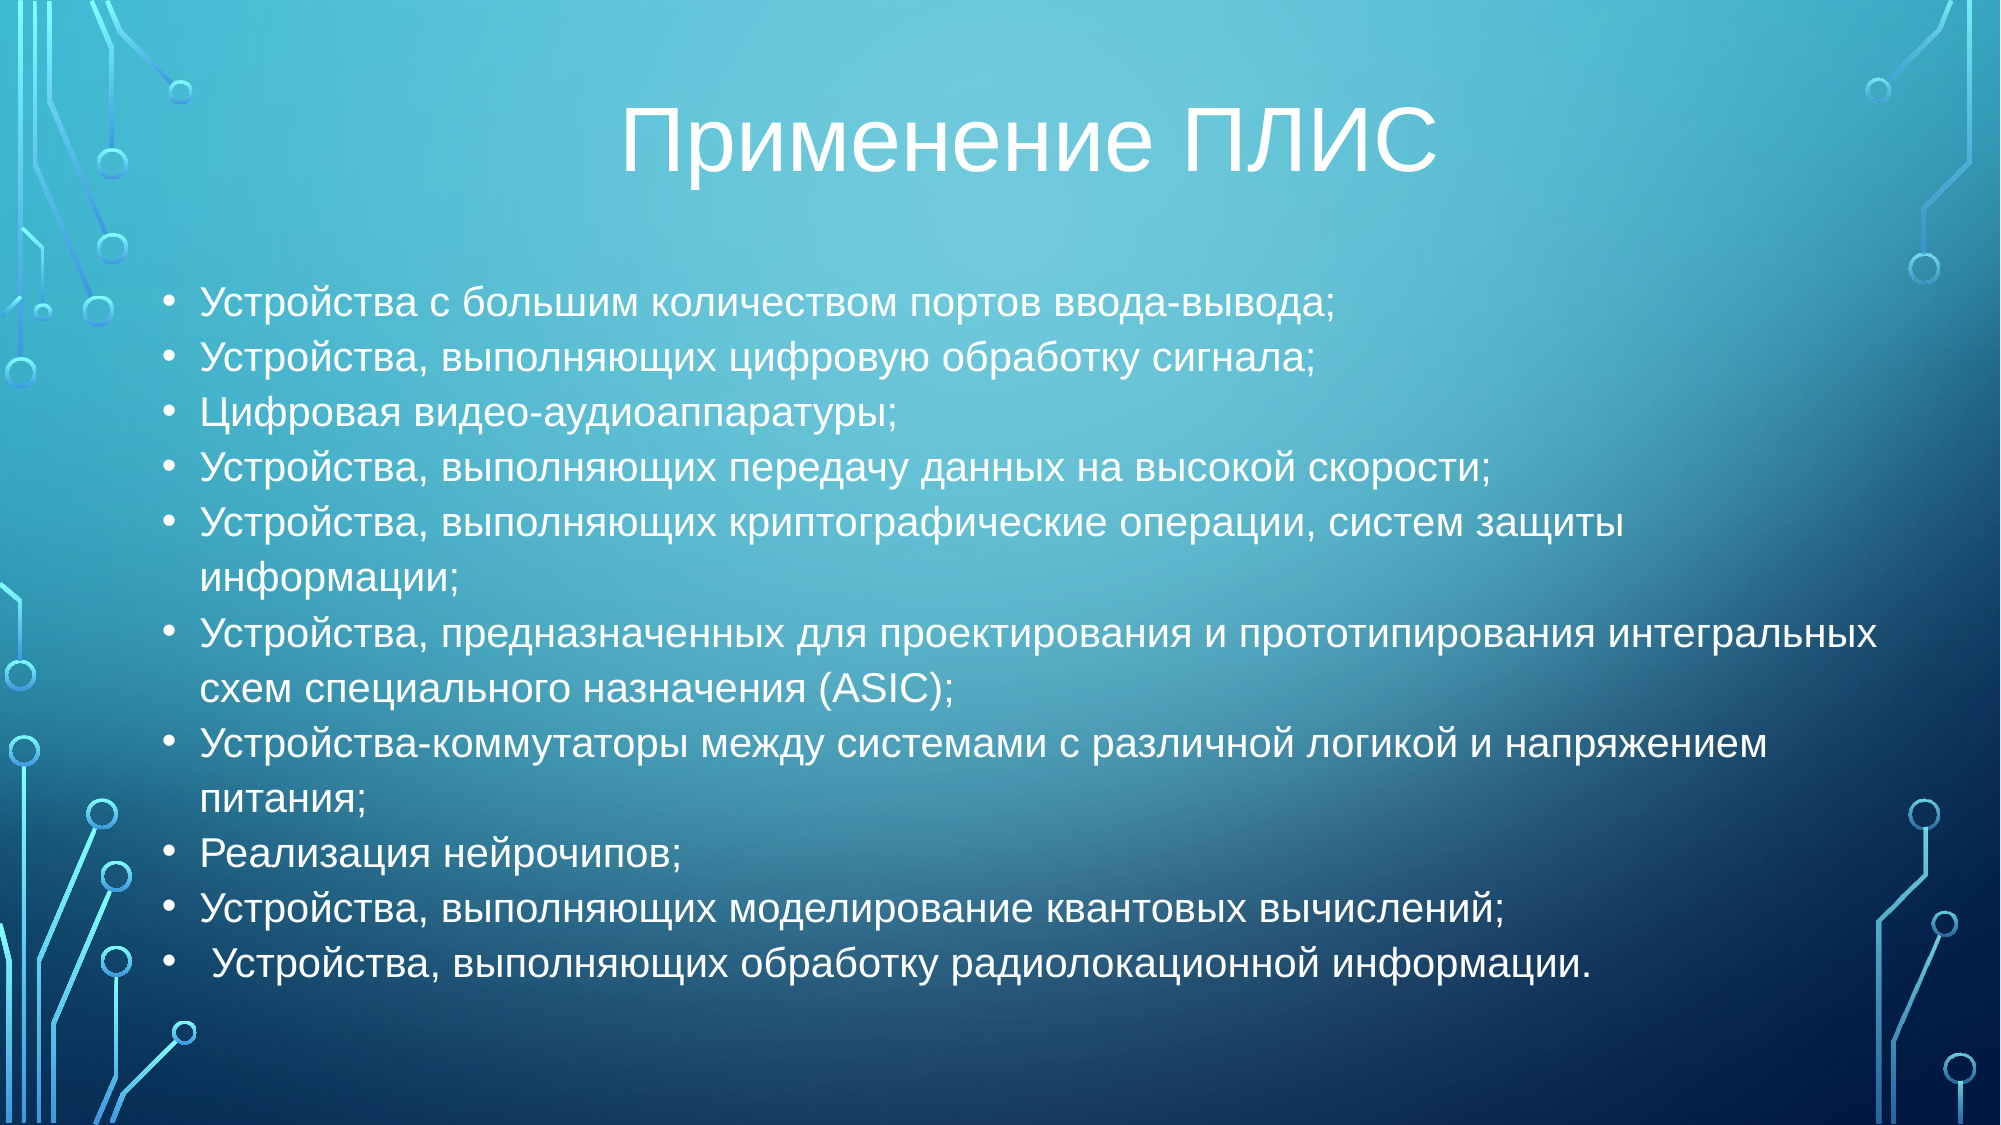

Применение ПЛИС
Устройства с большим количеством портов ввода-вывода;
Устройства, выполняющих цифровую обработку сигнала;
Цифровая видео-аудиоаппаратуры;
Устройства, выполняющих передачу данных на высокой скорости;
Устройства, выполняющих криптографические операции, систем защиты информации;
Устройства, предназначенных для проектирования и прототипирования интегральных схем специального назначения (ASIC);
Устройства-коммутаторы между системами с различной логикой и напряжением питания;
Реализация нейрочипов;
Устройства, выполняющих моделирование квантовых вычислений;
 Устройства, выполняющих обработку радиолокационной информации.